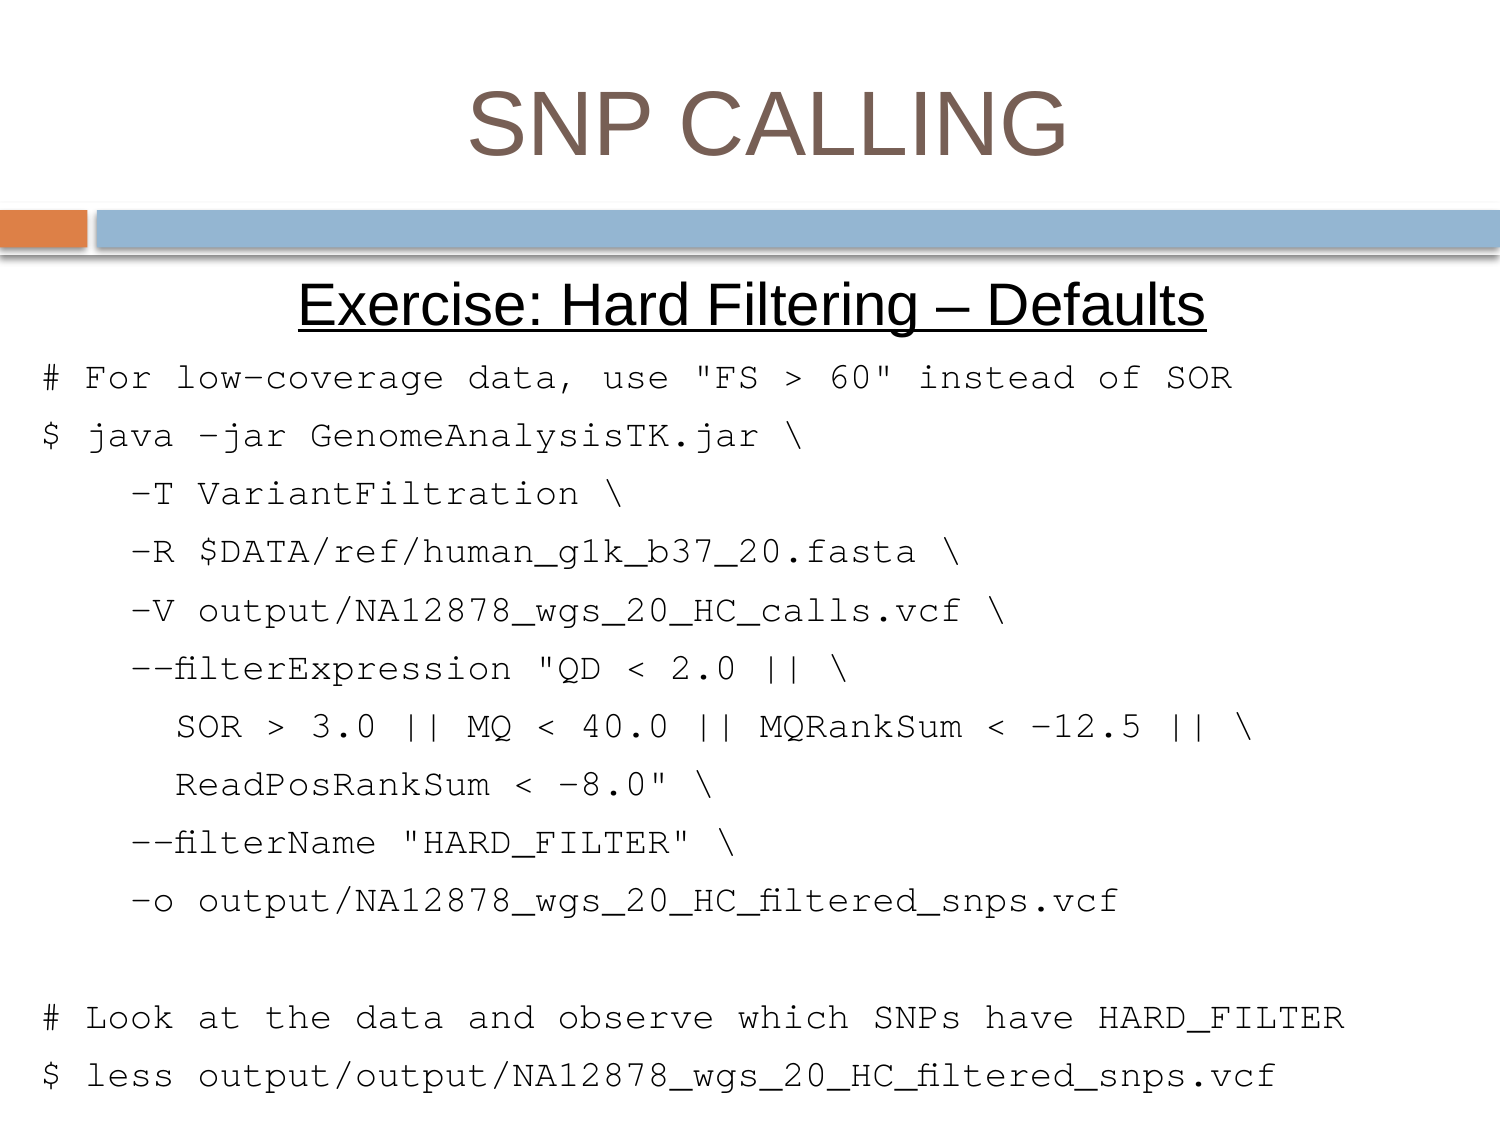

# SNP CALLING
Exercise: Hard Filtering – Defaults
# For low-coverage data, use "FS > 60" instead of SOR
$ java -jar GenomeAnalysisTK.jar \
    -T VariantFiltration \
    -R $DATA/ref/human_g1k_b37_20.fasta \
    -V output/NA12878_wgs_20_HC_calls.vcf \
    --filterExpression "QD < 2.0 || \
	SOR > 3.0 || MQ < 40.0 || MQRankSum < -12.5 || \
	ReadPosRankSum < -8.0" \
    --filterName "HARD_FILTER" \
    -o output/NA12878_wgs_20_HC_filtered_snps.vcf

# Look at the data and observe which SNPs have HARD_FILTER
$ less output/output/NA12878_wgs_20_HC_filtered_snps.vcf